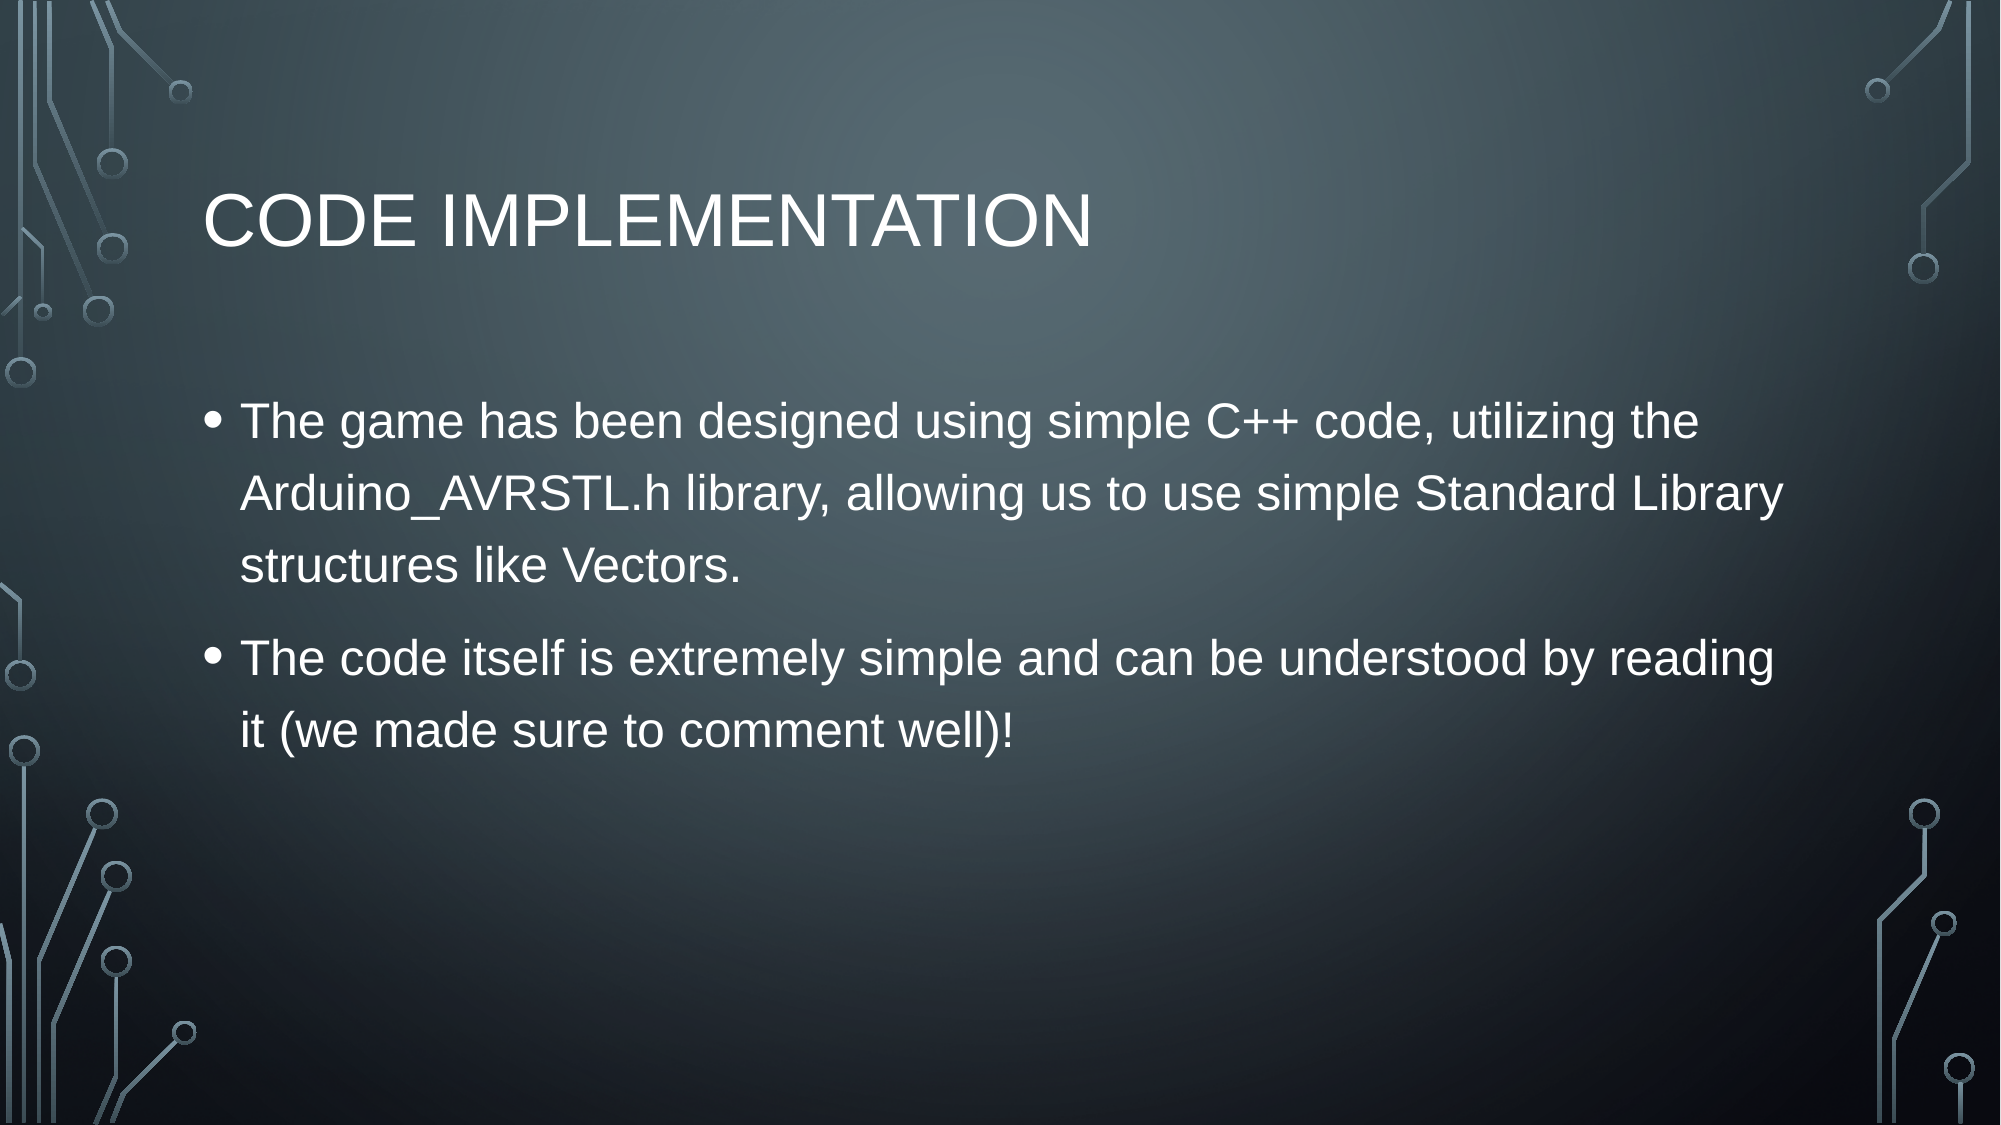

# Code implementation
The game has been designed using simple C++ code, utilizing the Arduino_AVRSTL.h library, allowing us to use simple Standard Library structures like Vectors.
The code itself is extremely simple and can be understood by reading it (we made sure to comment well)!